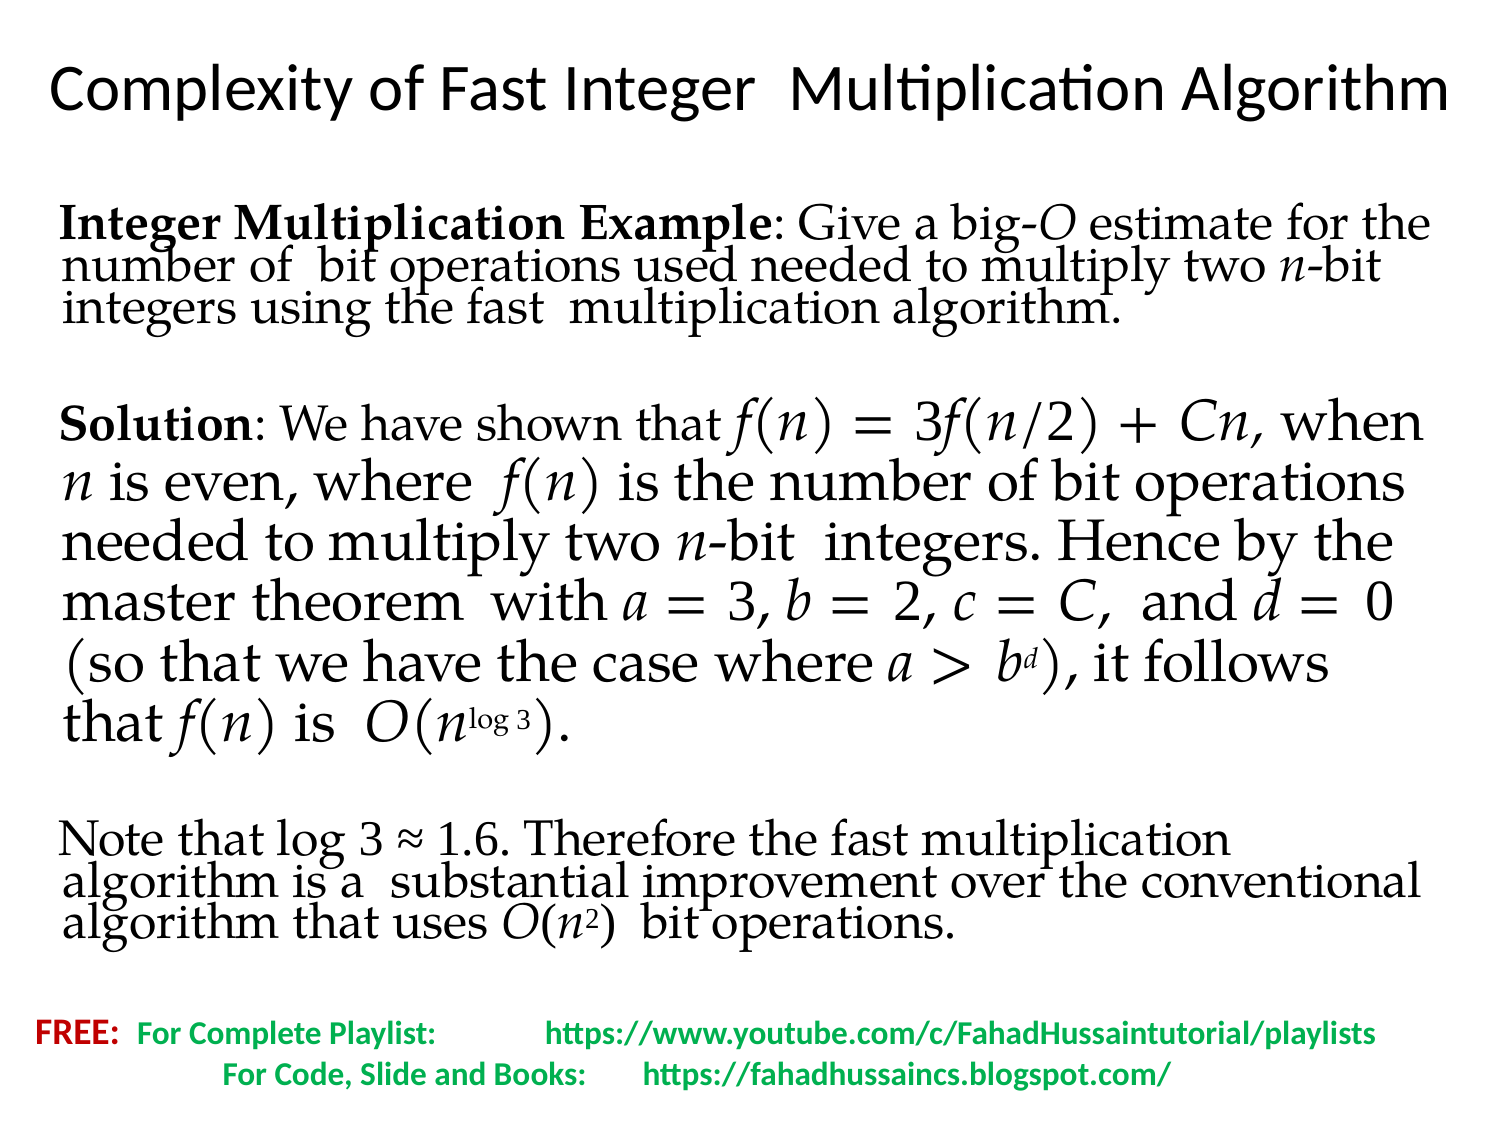

# Complexity of Fast Integer  Multiplication Algorithm
Integer Multiplication Example: Give a big-O estimate for the number of  bit operations used needed to multiply two n-bit integers using the fast  multiplication algorithm.

Solution: We have shown that f(n) = 3f(n/2) + Cn, when n is even, where  f(n) is the number of bit operations needed to multiply two n-bit  integers. Hence by the master theorem with a = 3, b = 2, c = C,  and d = 0 (so that we have the case where a > bd), it follows that f(n) is  O(nlog 3).

Note that log 3 ≈ 1.6. Therefore the fast multiplication algorithm is a  substantial improvement over the conventional algorithm that uses O(n2)  bit operations.
FREE:  For Complete Playlist: 	        https://www.youtube.com/c/FahadHussaintutorial/playlists
	     For Code, Slide and Books:	 https://fahadhussaincs.blogspot.com/